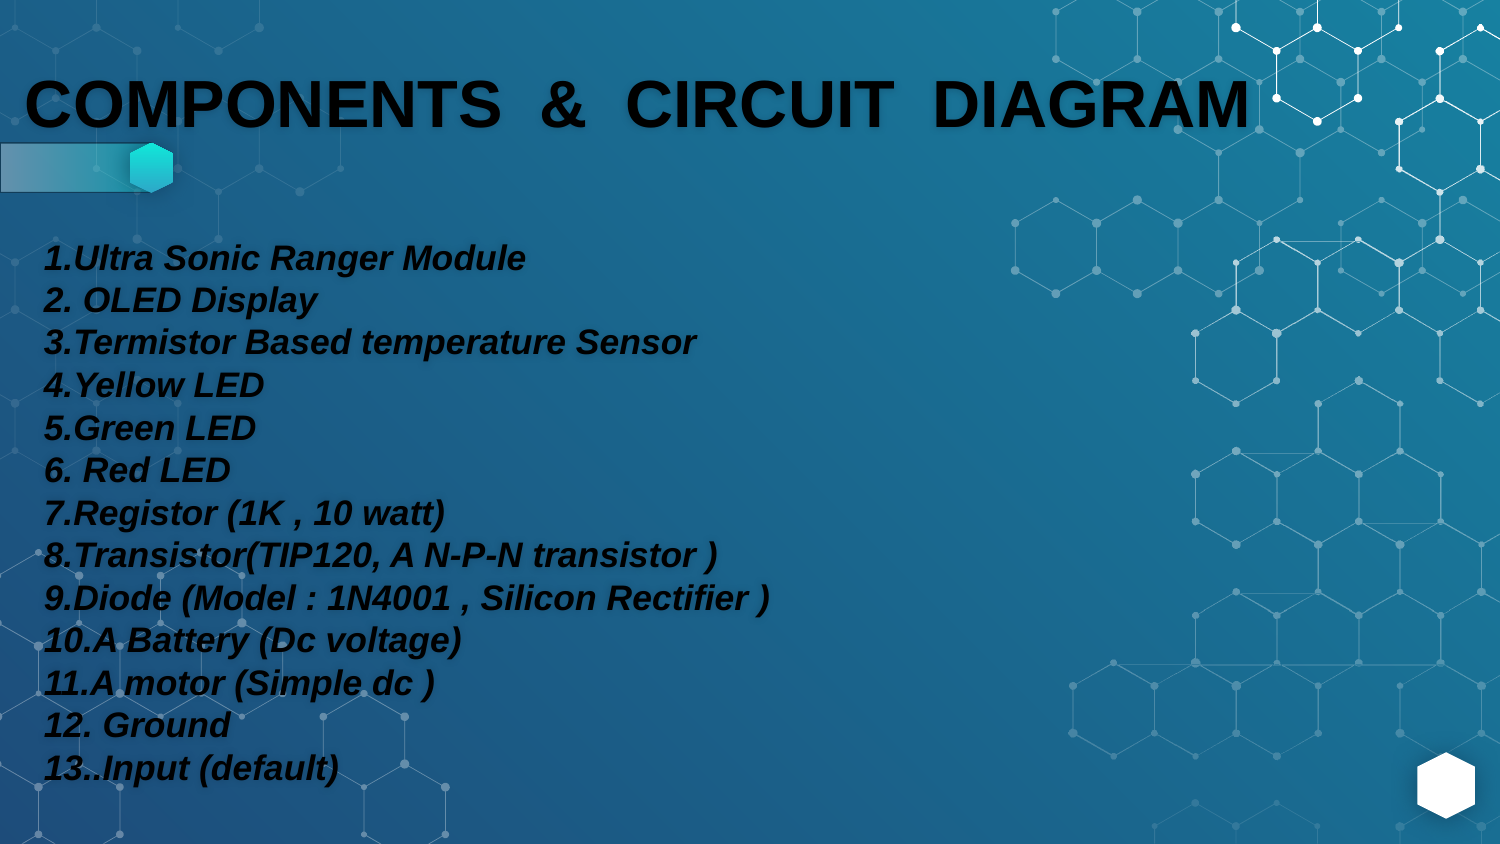

# COMPONENTS  &  CIRCUIT  DIAGRAM
1.Ultra Sonic Ranger Module
2. OLED Display
3.Termistor Based temperature Sensor
4.Yellow LED
5.Green LED
6. Red LED
7.Registor (1K , 10 watt)
8.Transistor(TIP120, A N-P-N transistor )
9.Diode (Model : 1N4001 , Silicon Rectifier )
10.A Battery (Dc voltage)
11.A motor (Simple dc )
12. Ground
13..Input (default)